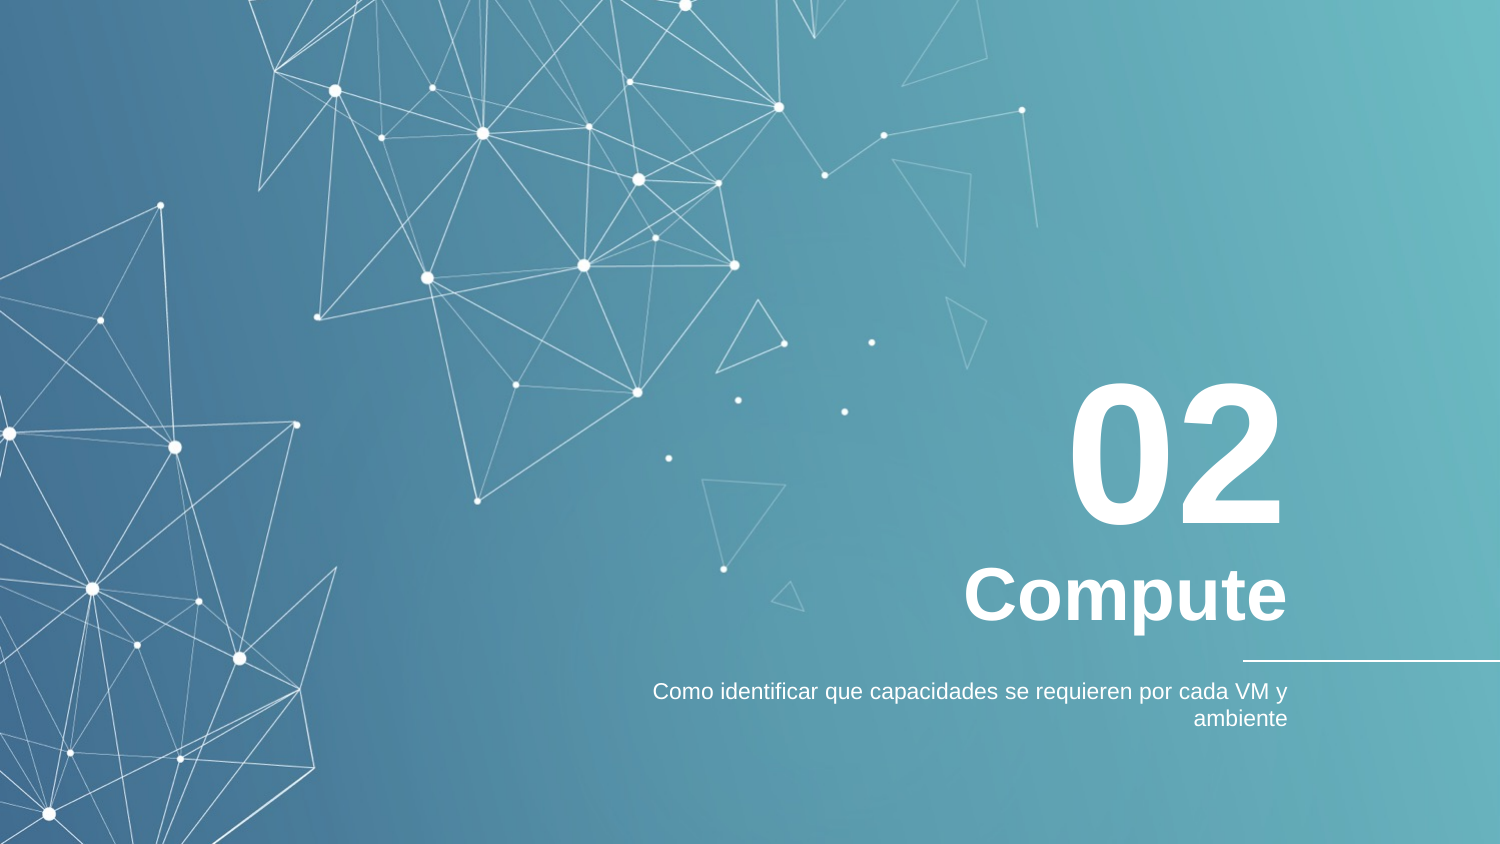

02
# Compute
Como identificar que capacidades se requieren por cada VM y ambiente